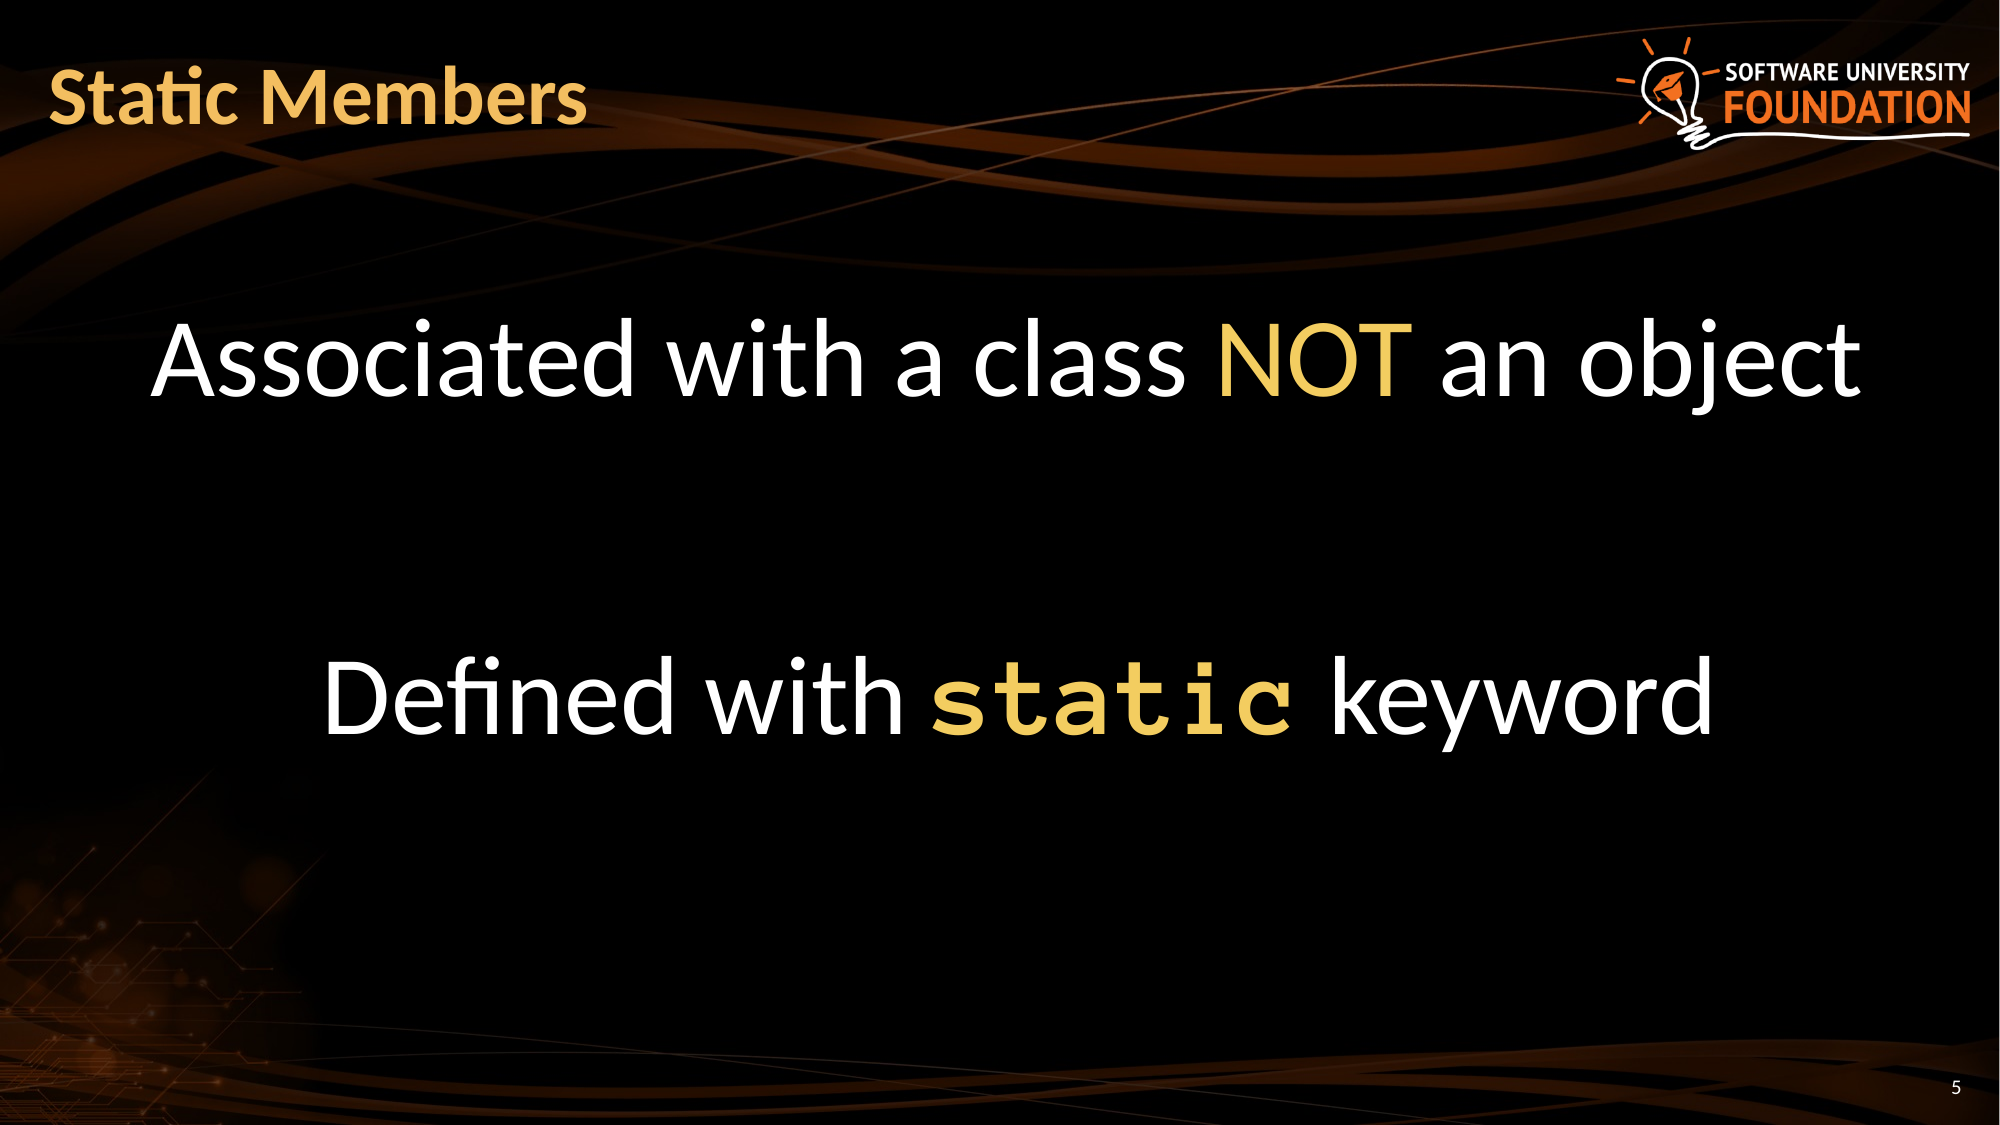

# Static Members
Associated with a class NOT an object

 Defined with static keyword
5